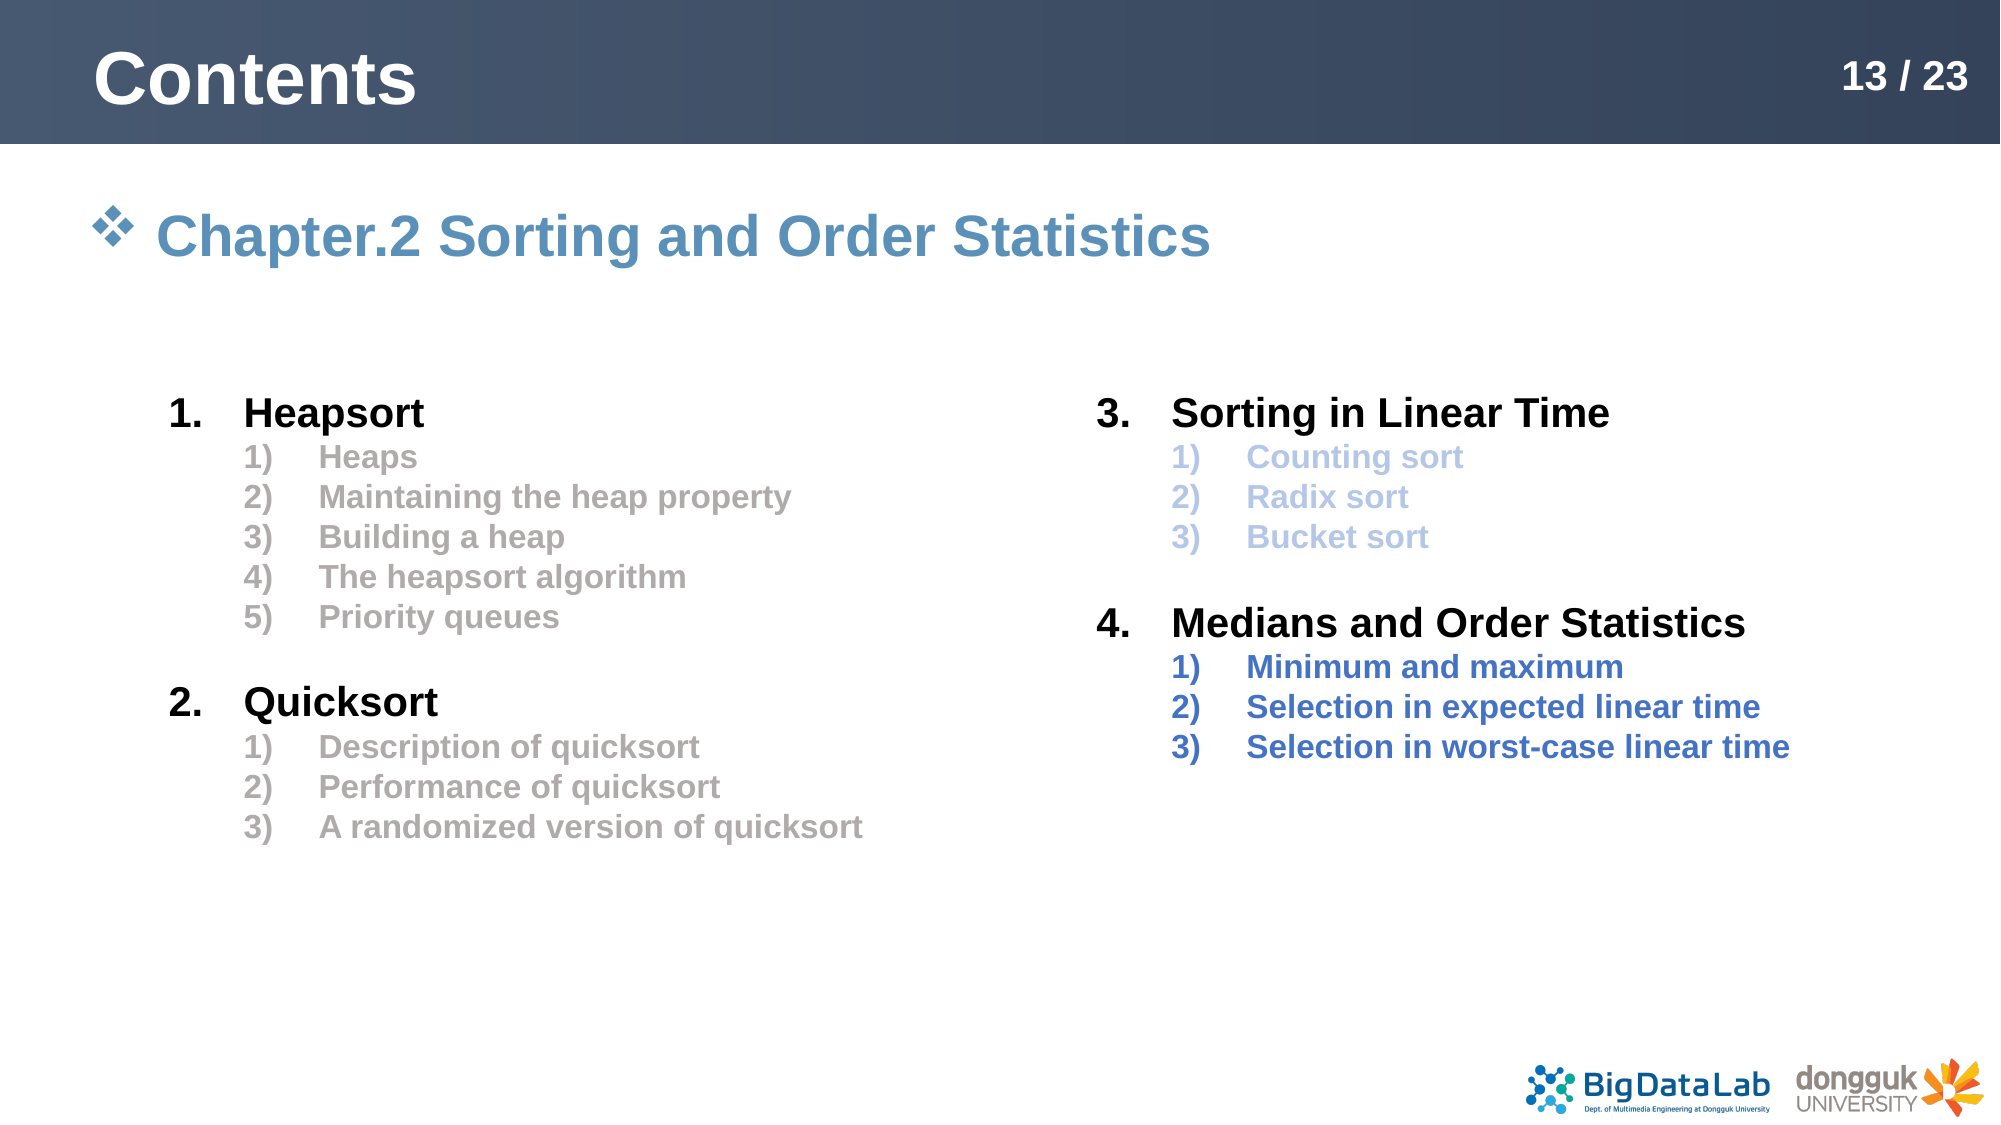

# Contents
13 / 23
 Chapter.2 Sorting and Order Statistics

Heapsort
Heaps
Maintaining the heap property
Building a heap
The heapsort algorithm
Priority queues

Quicksort
Description of quicksort
Performance of quicksort
A randomized version of quicksort
Sorting in Linear Time
Counting sort
Radix sort
Bucket sort

Medians and Order Statistics
Minimum and maximum
Selection in expected linear time
Selection in worst-case linear time